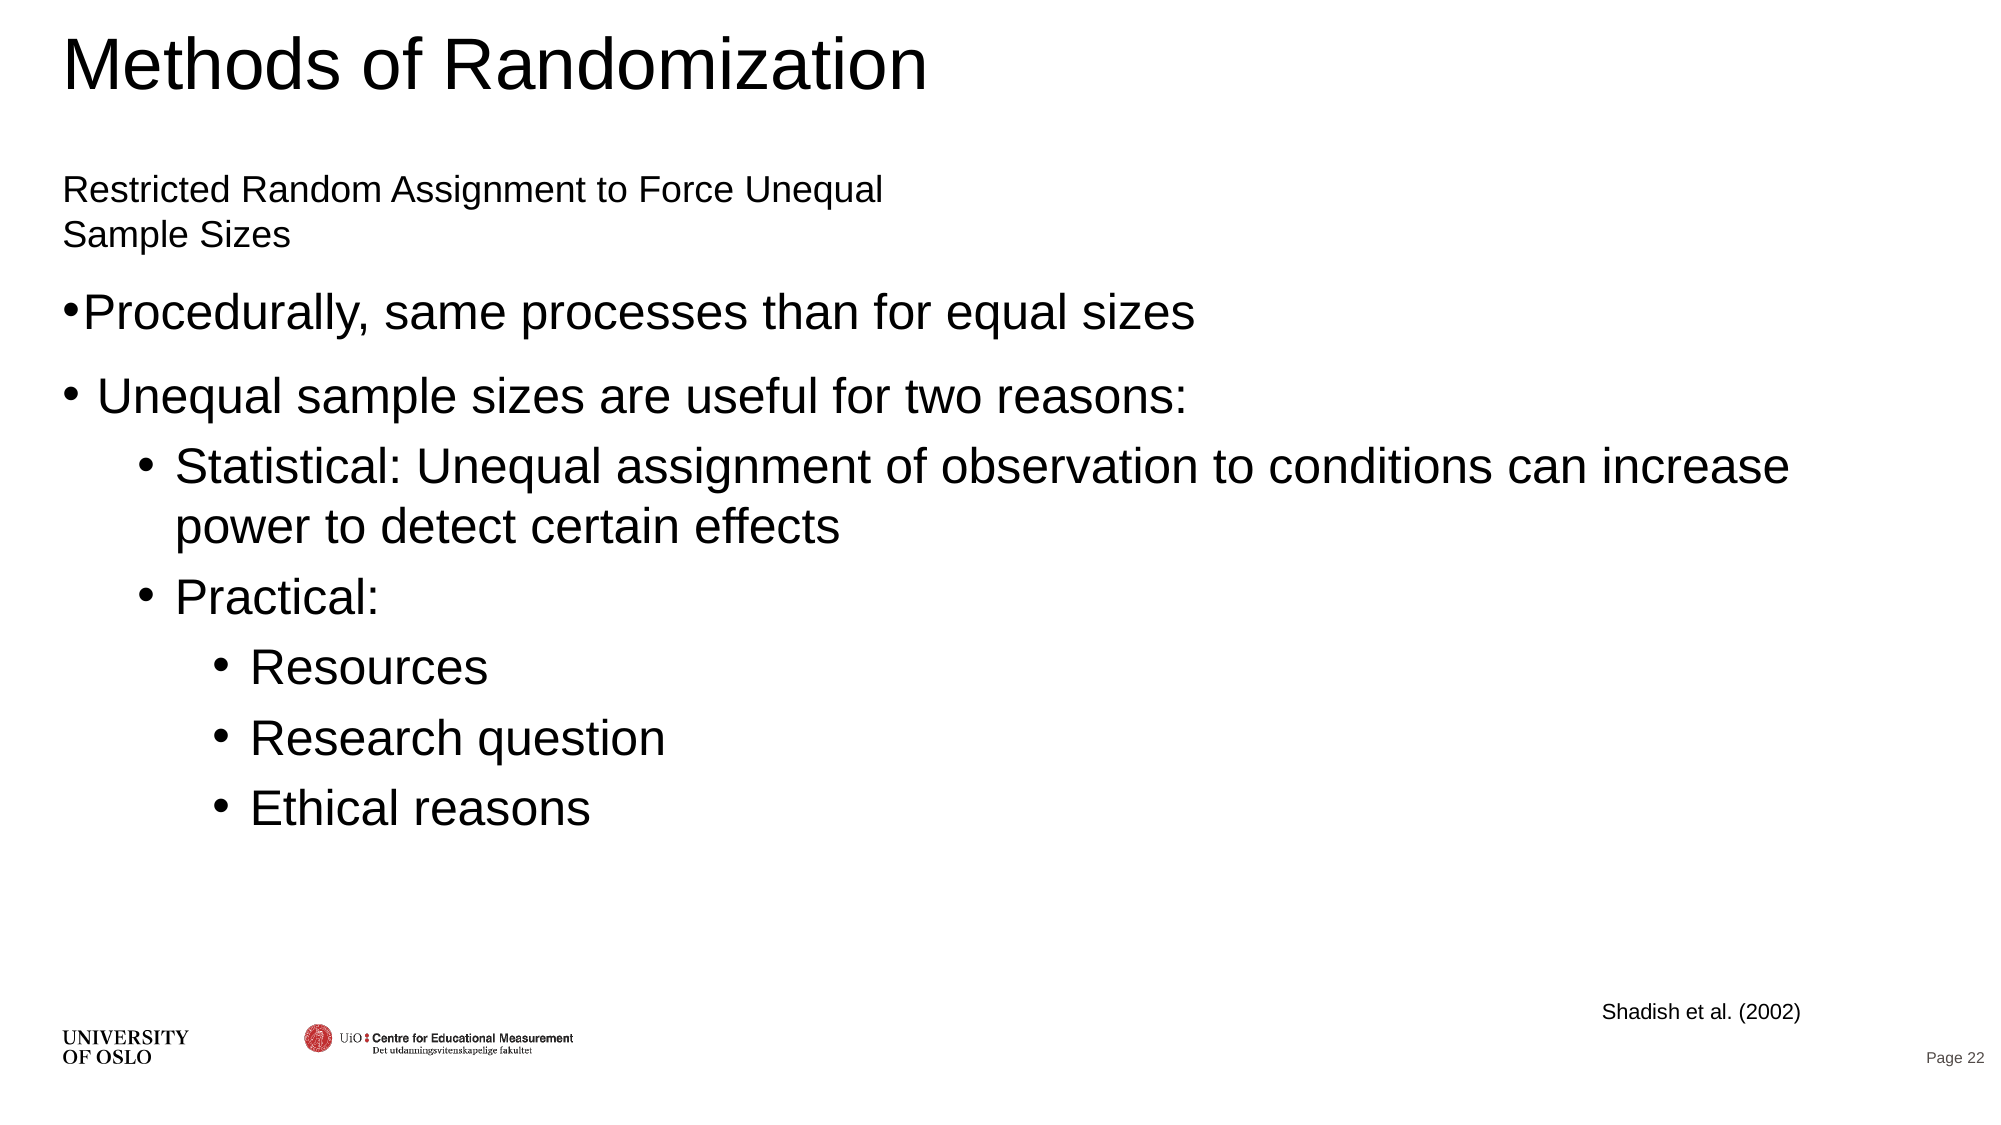

# Methods of Randomization
Restricted Random Assignment to Force Unequal Sample Sizes
Procedurally, same processes than for equal sizes
 Unequal sample sizes are useful for two reasons:
Statistical: Unequal assignment of observation to conditions can increase power to detect certain effects
Practical:
Resources
Research question
Ethical reasons

Shadish et al. (2002)
Page 22